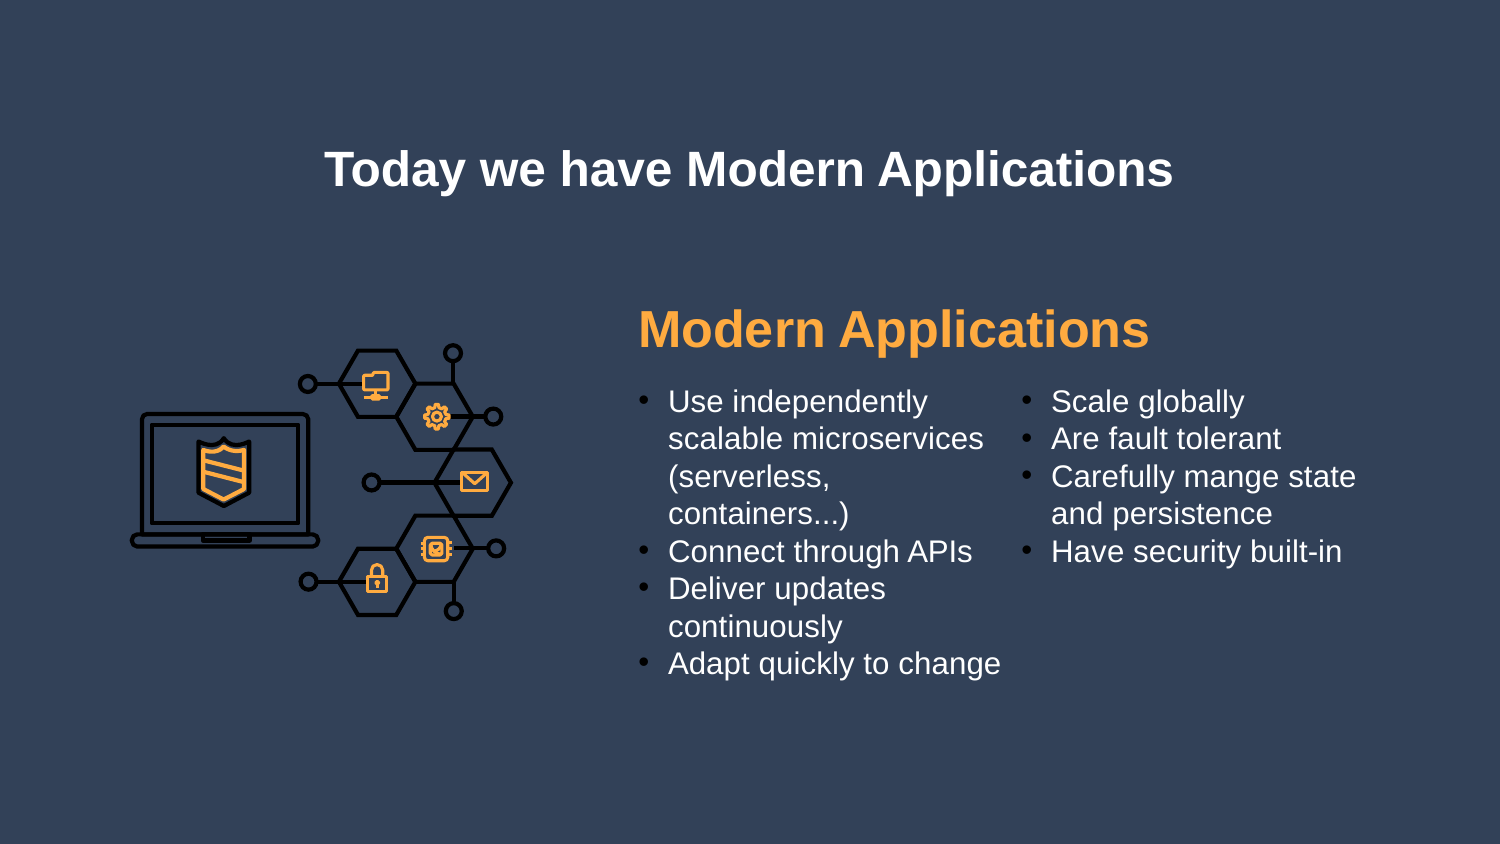

Today we have Modern Applications
Modern Applications

Use independently scalable microservices (serverless, containers...)
Connect through APIs
Deliver updates continuously
Adapt quickly to change
Scale globally
Are fault tolerant
Carefully mange state
and persistence
Have security built-in